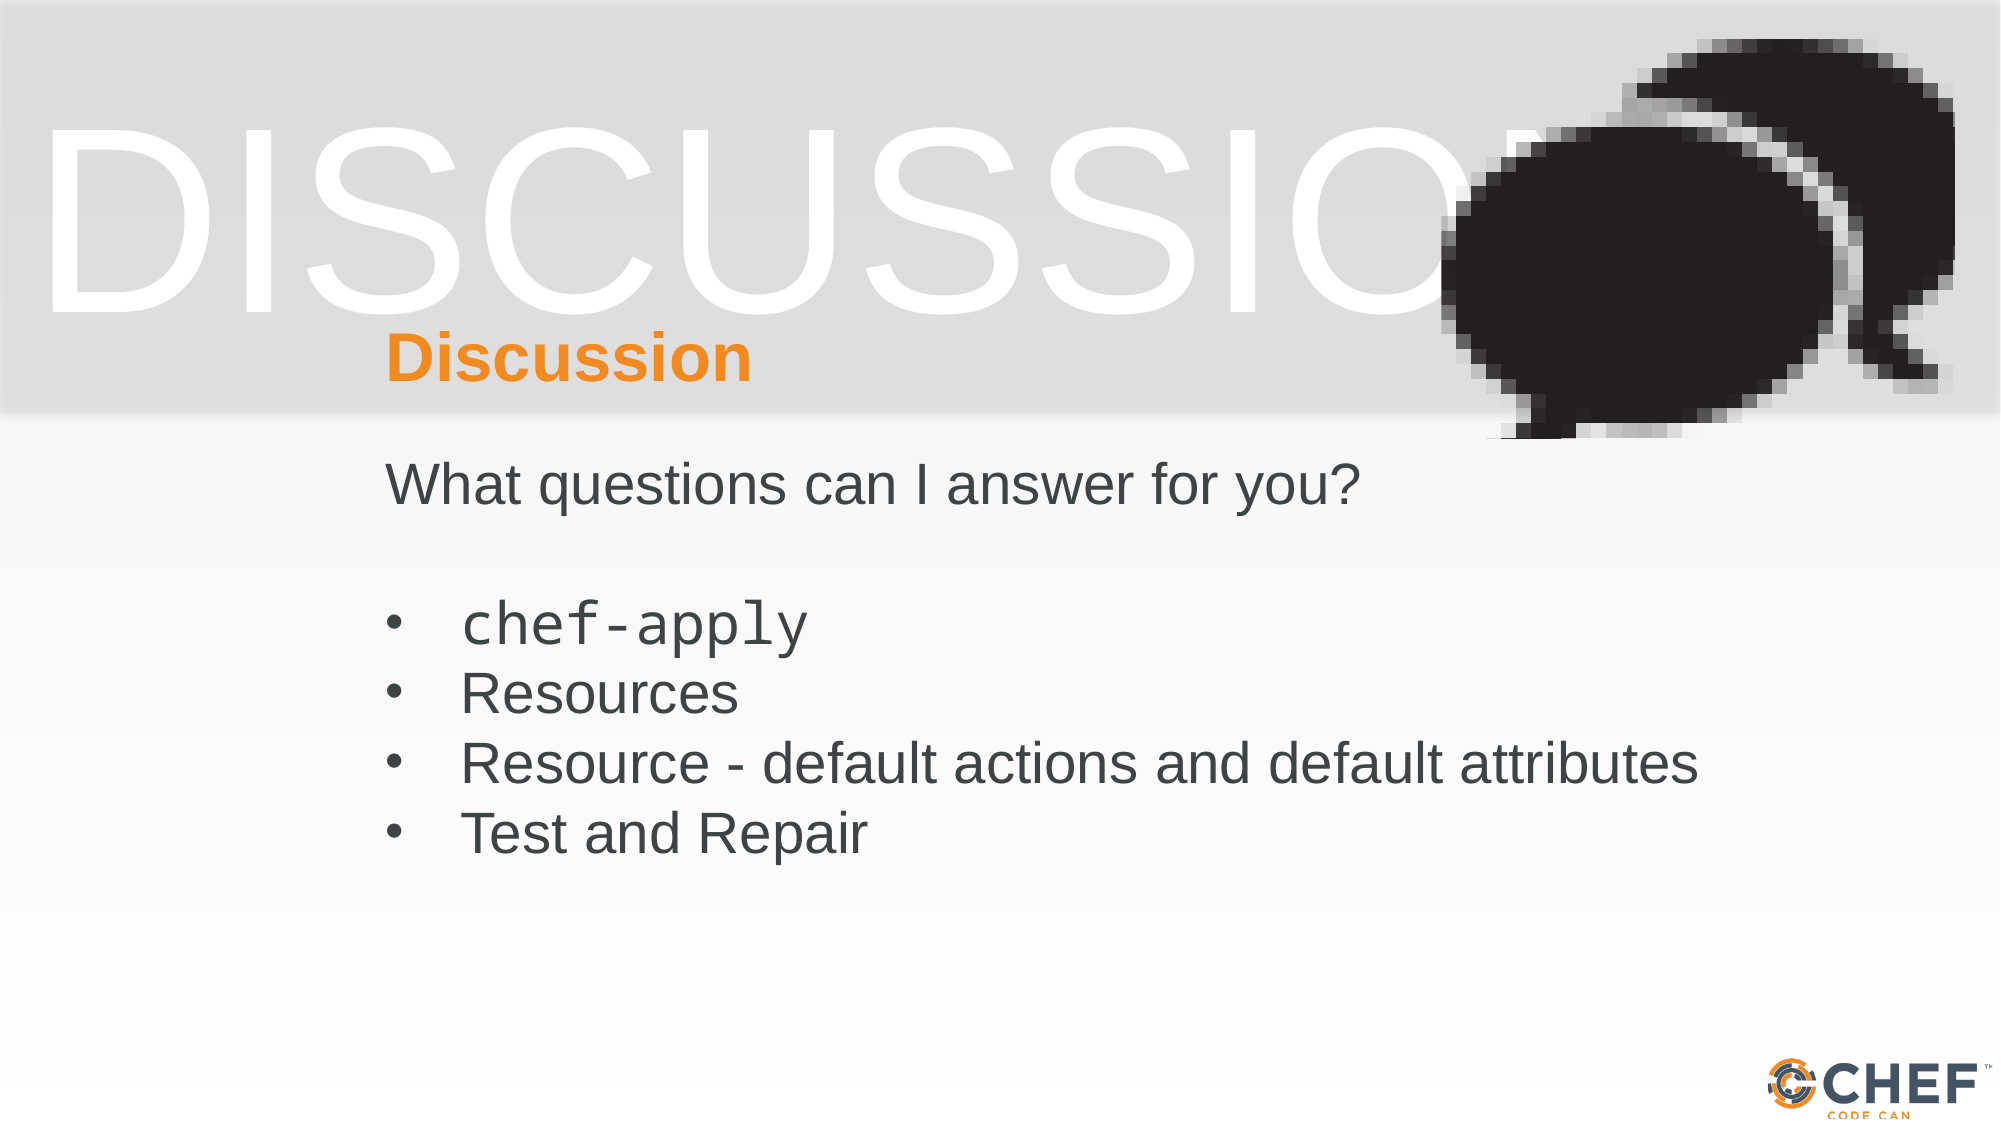

# Discussion
What questions can I answer for you?

chef-apply
Resources
Resource - default actions and default attributes
Test and Repair